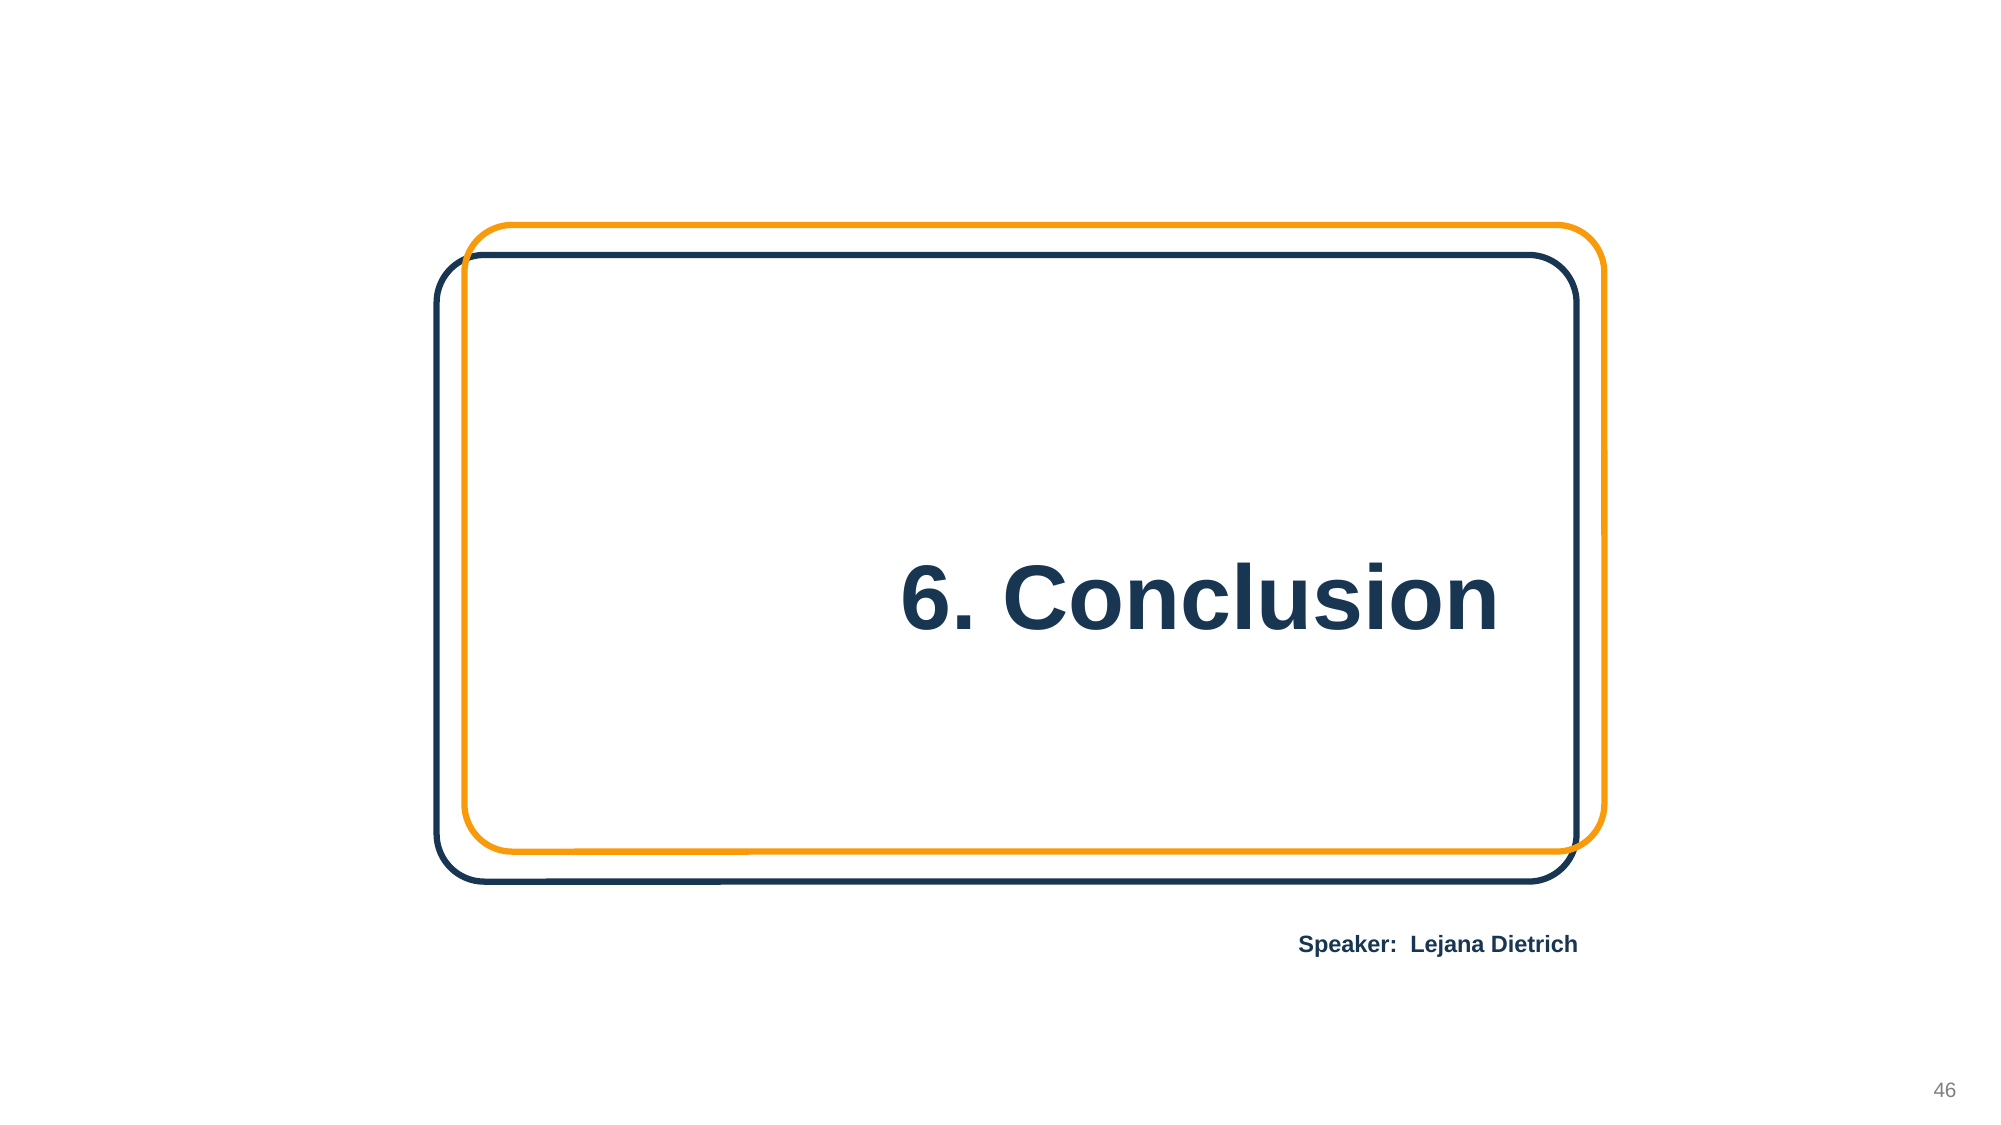

# 6. Conclusion

Speaker:  Lejana Dietrich
46